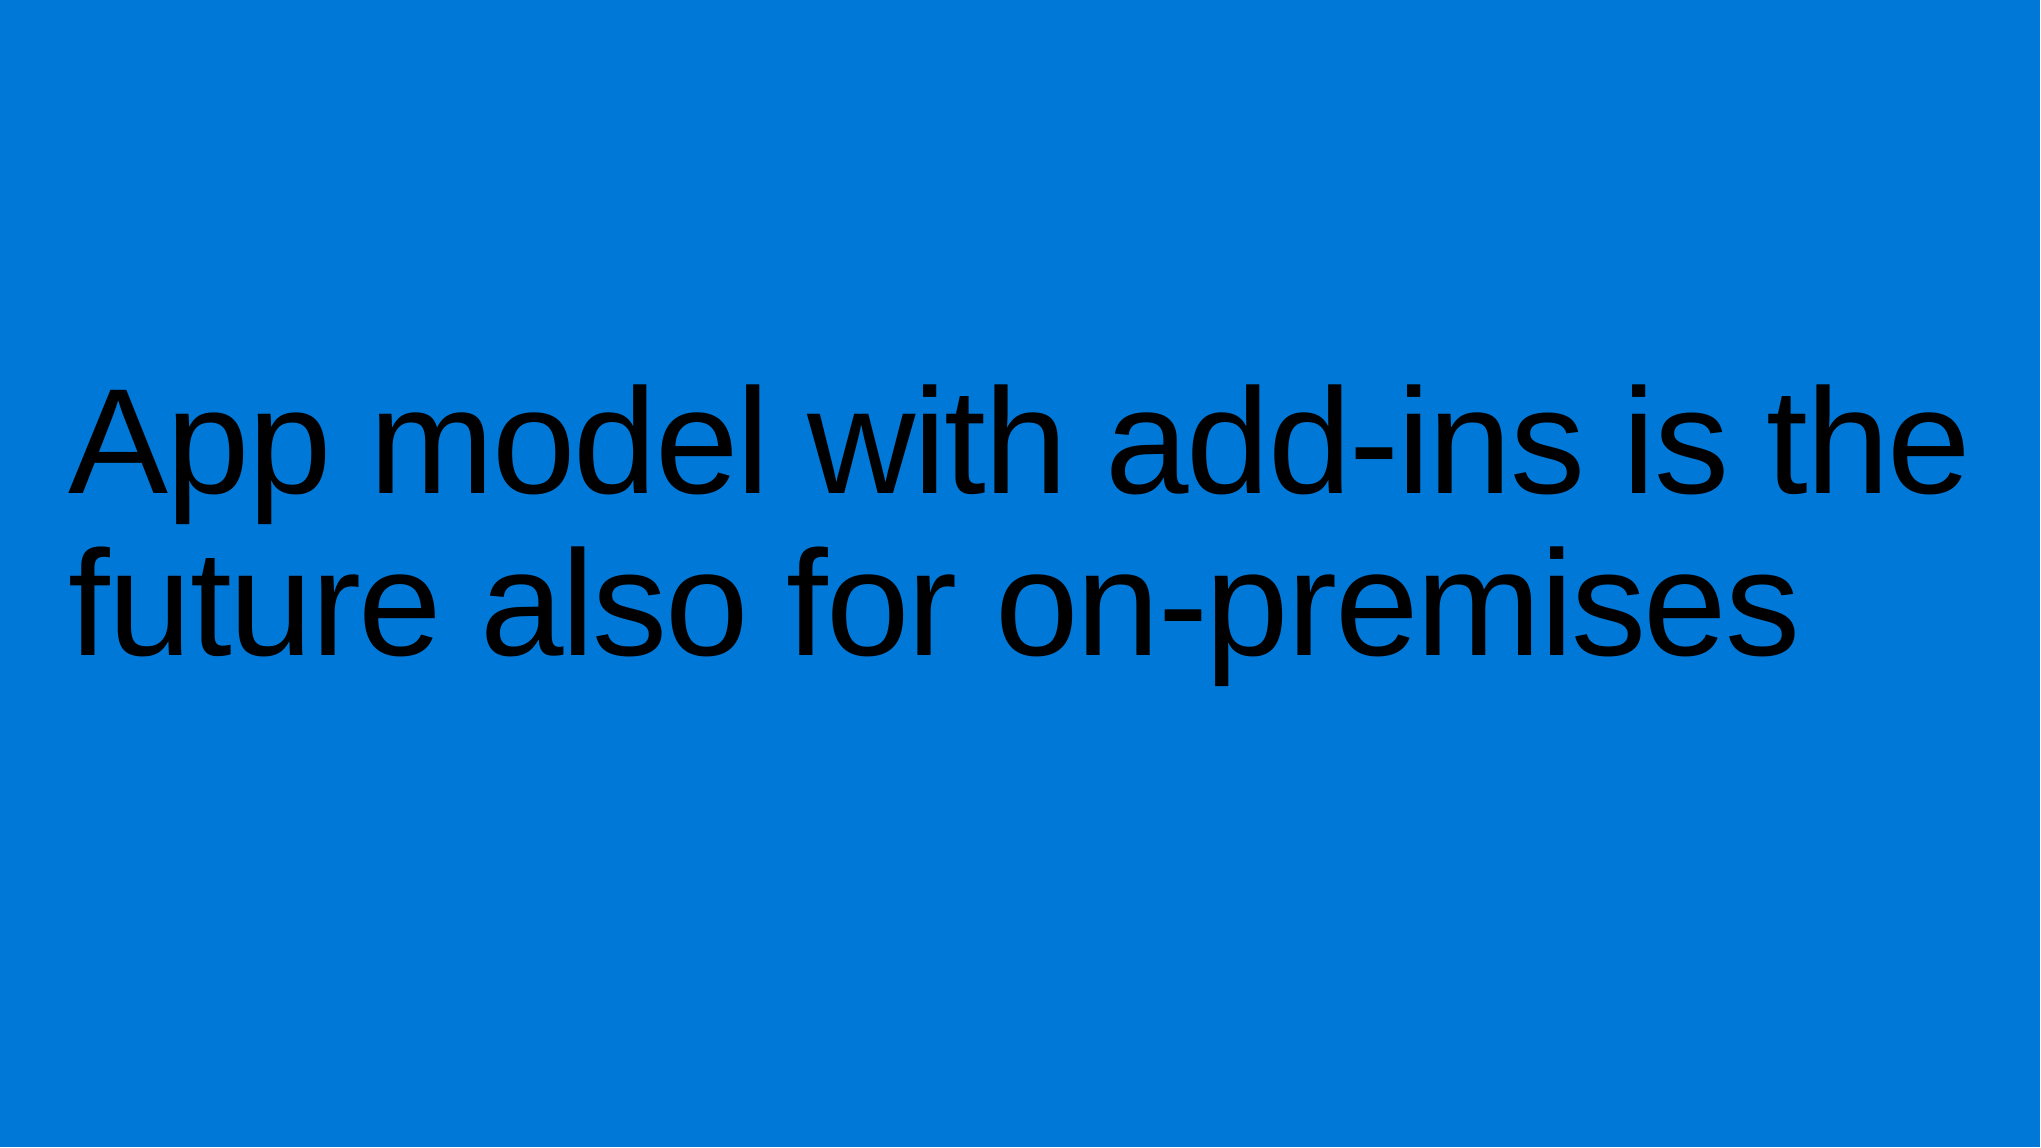

# App model with add-ins is the future also for on-premises